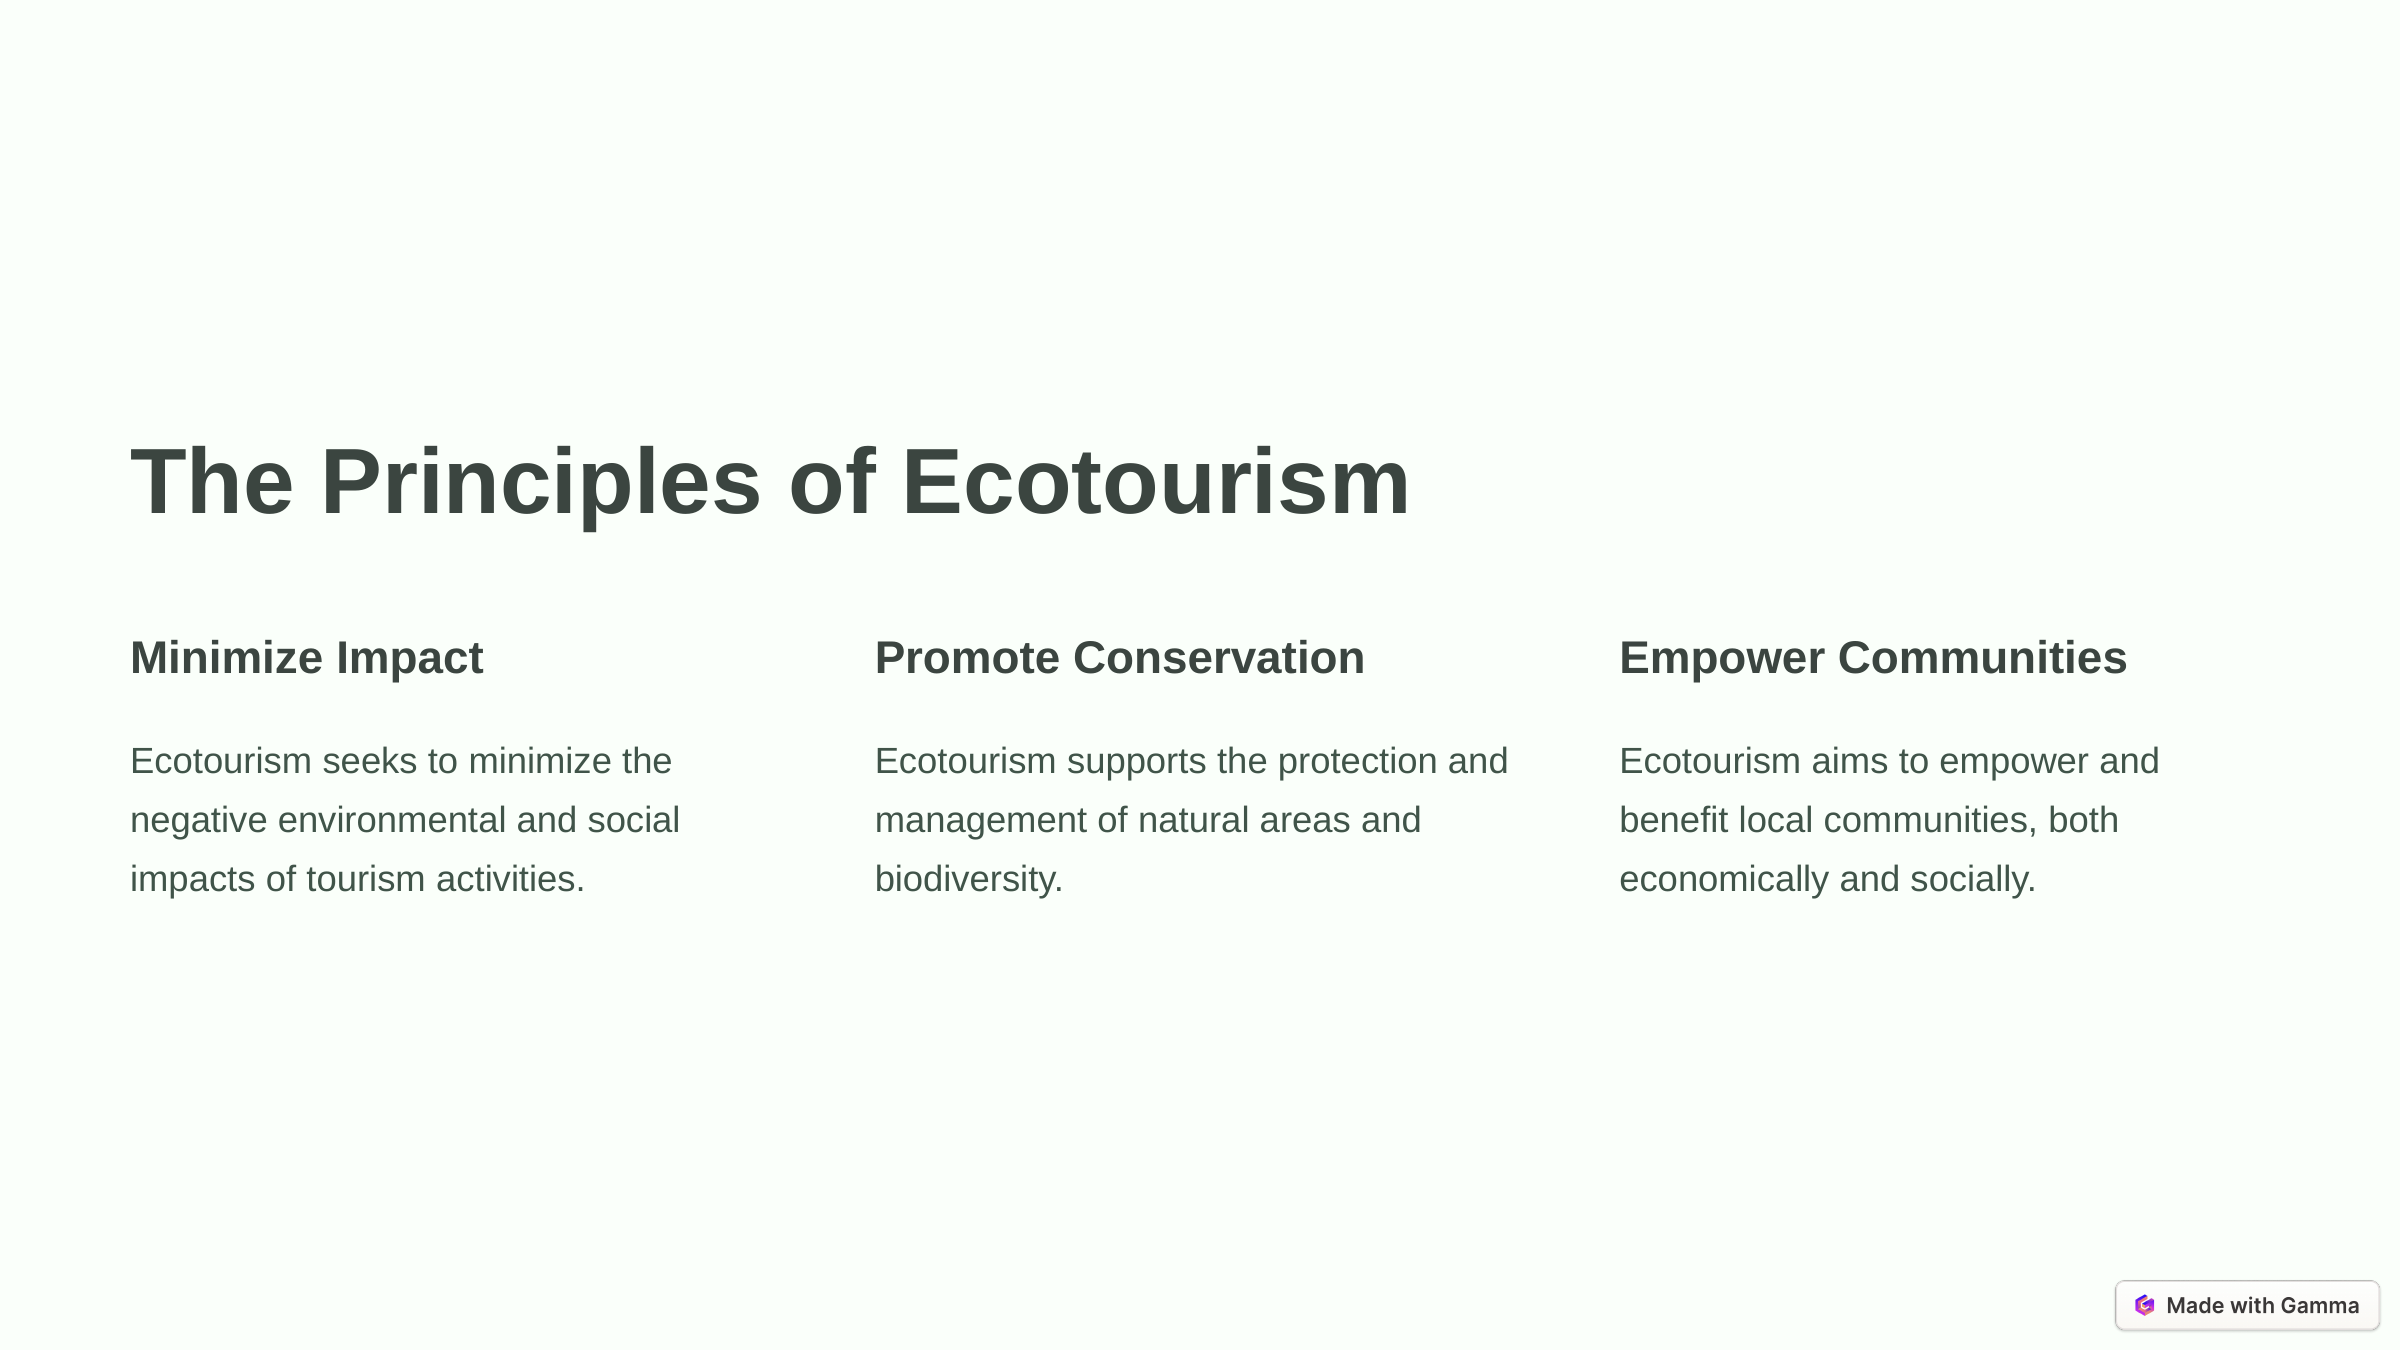

The Principles of Ecotourism
Minimize Impact
Promote Conservation
Empower Communities
Ecotourism seeks to minimize the negative environmental and social impacts of tourism activities.
Ecotourism supports the protection and management of natural areas and biodiversity.
Ecotourism aims to empower and benefit local communities, both economically and socially.